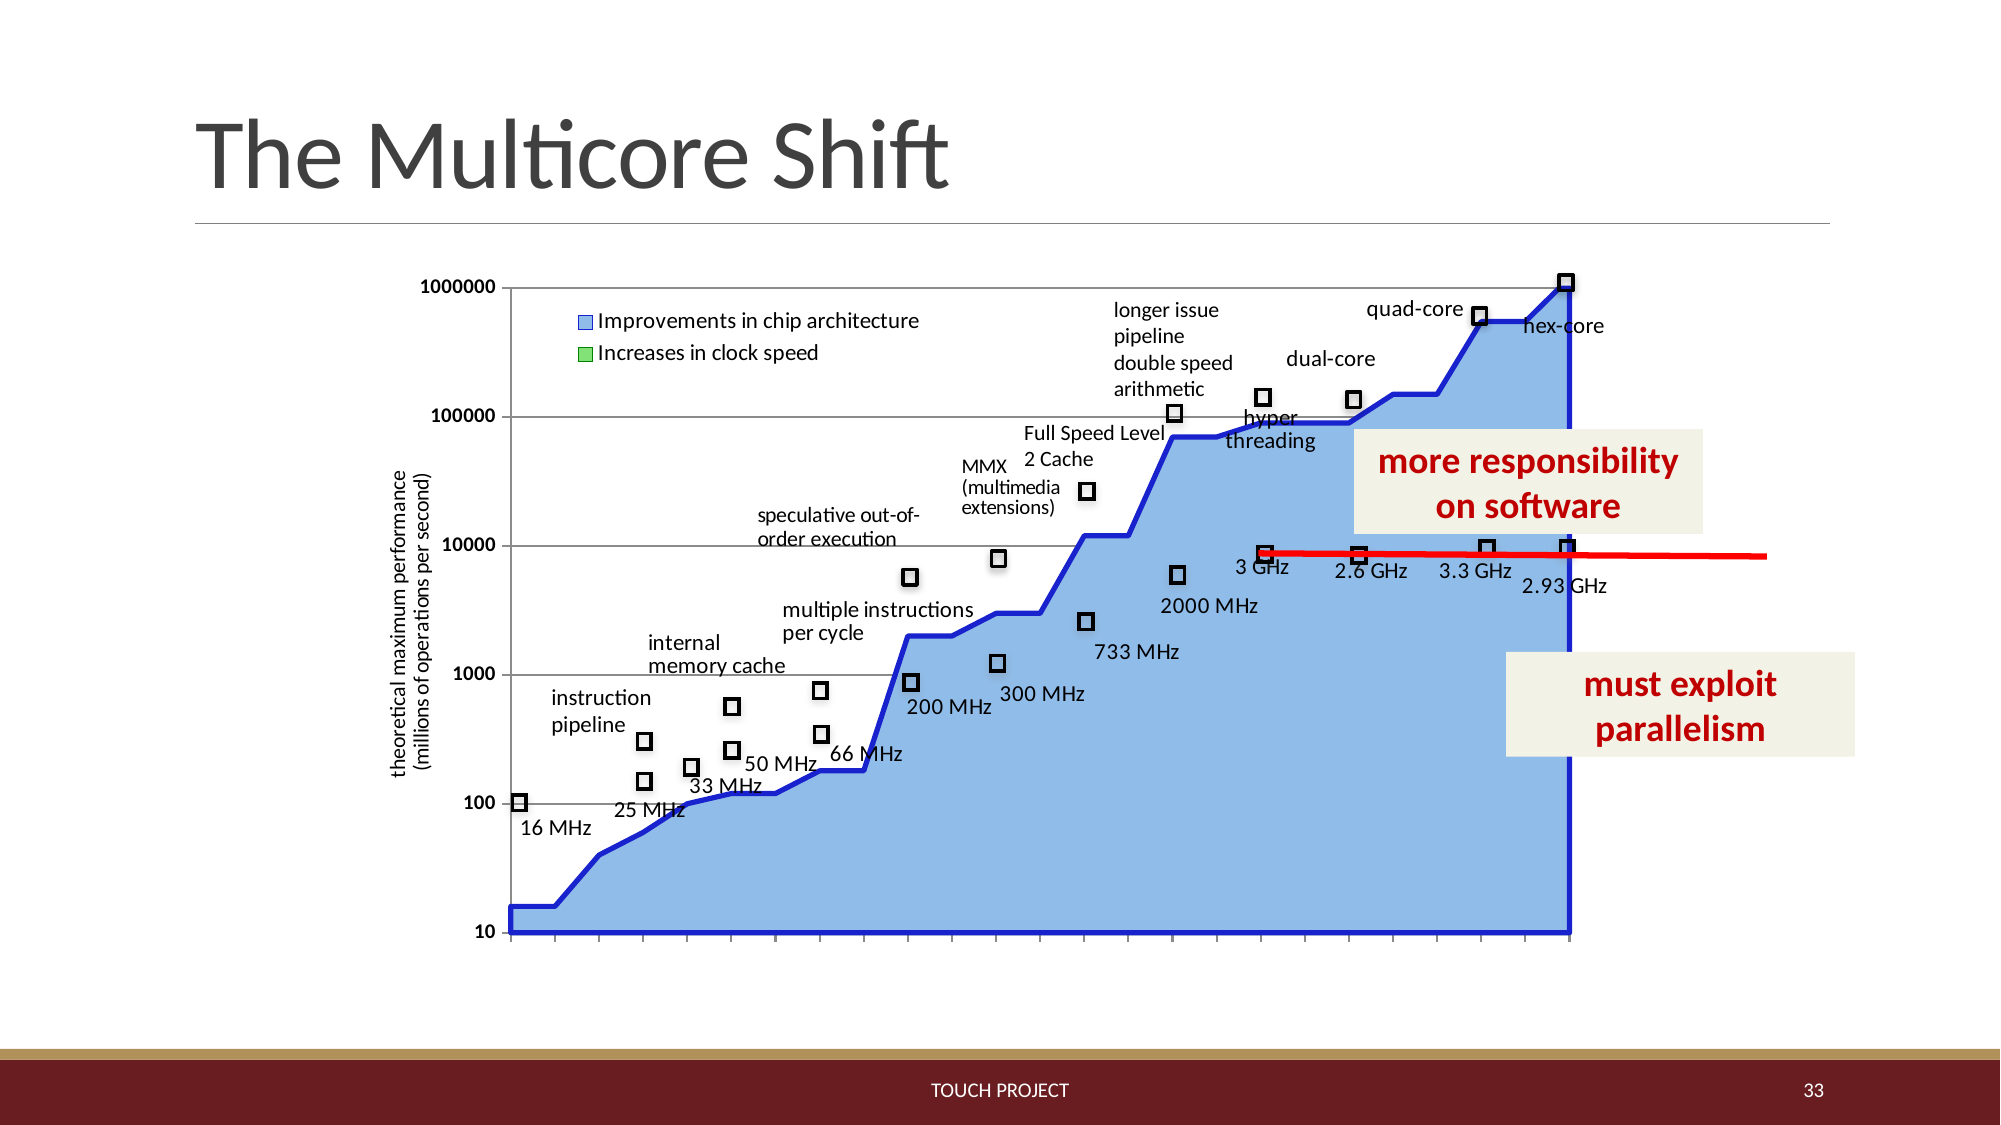

# The Multicore Shift

### Chart

| Category |  |  |
|---|---|---|
| 1986 | 16.0 | 16.0 |
| 1987 | 16.0 | 16.0 |
| 1988 | 40.0 | 16.0 |
| 1989 | 60.0 | 25.0 |
| 1990 | 100.0 | 33.0 |
| 1991 | 120.0 | 50.0 |
| 1992 | 120.0 | 50.0 |
| 1993 | 180.0 | 66.0 |
| 1994 | 180.0 | 66.0 |
| 1995 | 2000.0 | 200.0 |
| 1996 | 2000.0 | 200.0 |
| 1997 | 3000.0 | 300.0 |
| 1998 | 3000.0 | 300.0 |
| 1999 | 12000.0 | 733.0 |
| 2000 | 12000.0 | 733.0 |
| 2001 | 70000.0 | 2000.0 |
| 2002 | 70000.0 | 3060.0 |
| 2003 | 90000.0 | 3060.0 |
| 2004 | 90000.0 | 3060.0 |
| 2005 | 90000.0 | 3060.0 |
| 2006 | 150000.0 | 3300.0 |
| 2007 | 150000.0 | 3300.0 |
| 2008 | 550000.0 | 3800.0 |
| 2009 | 550000.0 | 3800.0 |
| 2010 | 1200000.0 | 3460.0 |
longer issue pipeline
double speed arithmetic

Full Speed Level 2 Cache

instruction pipeline

25 MHz

16 MHz
more responsibility on software

must exploit parallelism
ToUCH Project
33